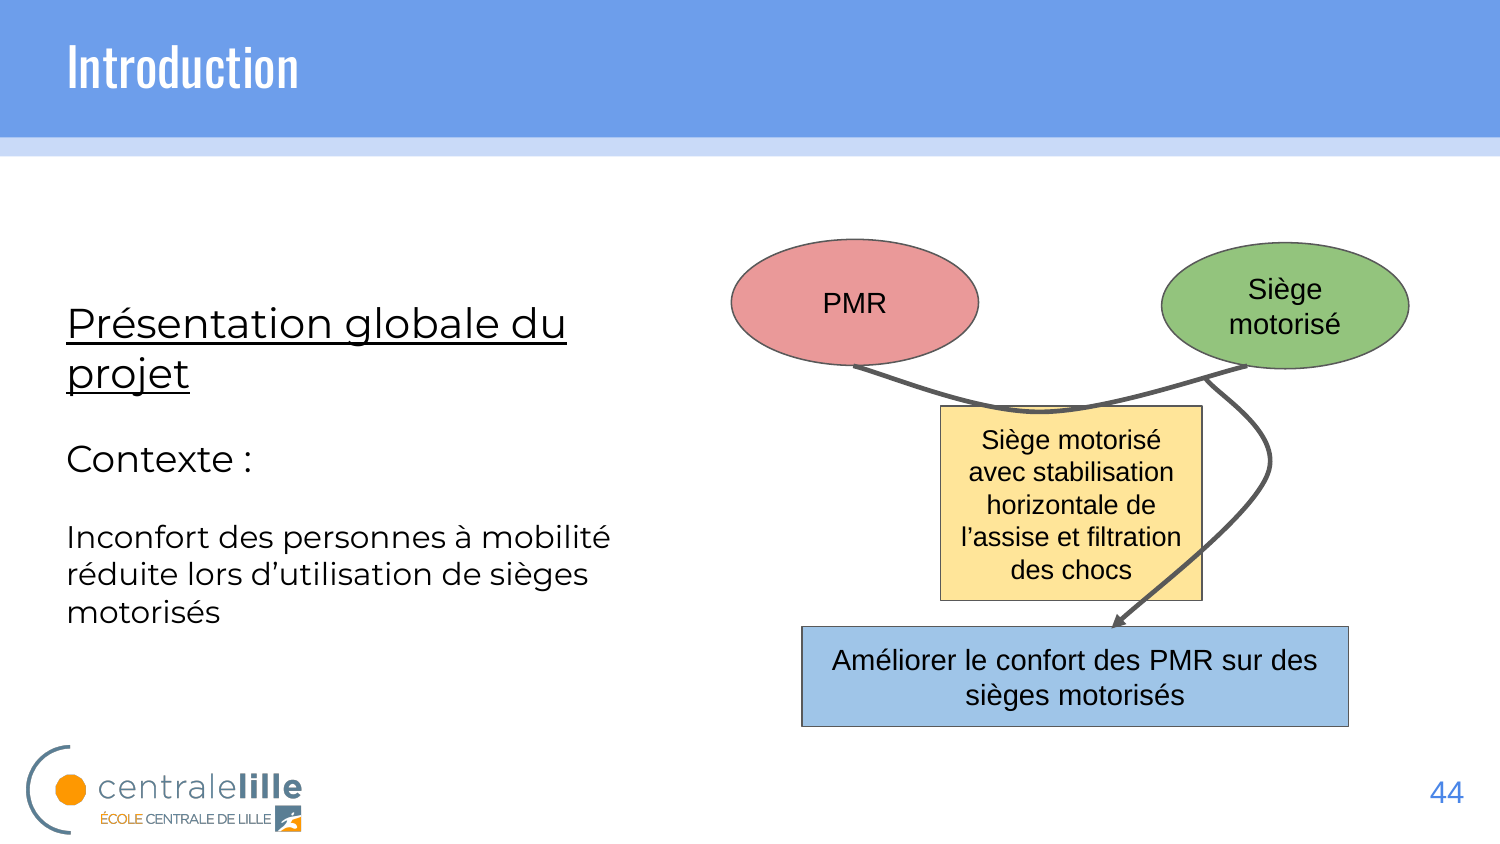

# Introduction
PMR
Siège motorisé

Siège motorisé avec stabilisation horizontale de l’assise et filtration des chocs
Améliorer le confort des PMR sur des sièges motorisés
Présentation globale du projet

Contexte :

Inconfort des personnes à mobilité réduite lors d’utilisation de sièges motorisés
44